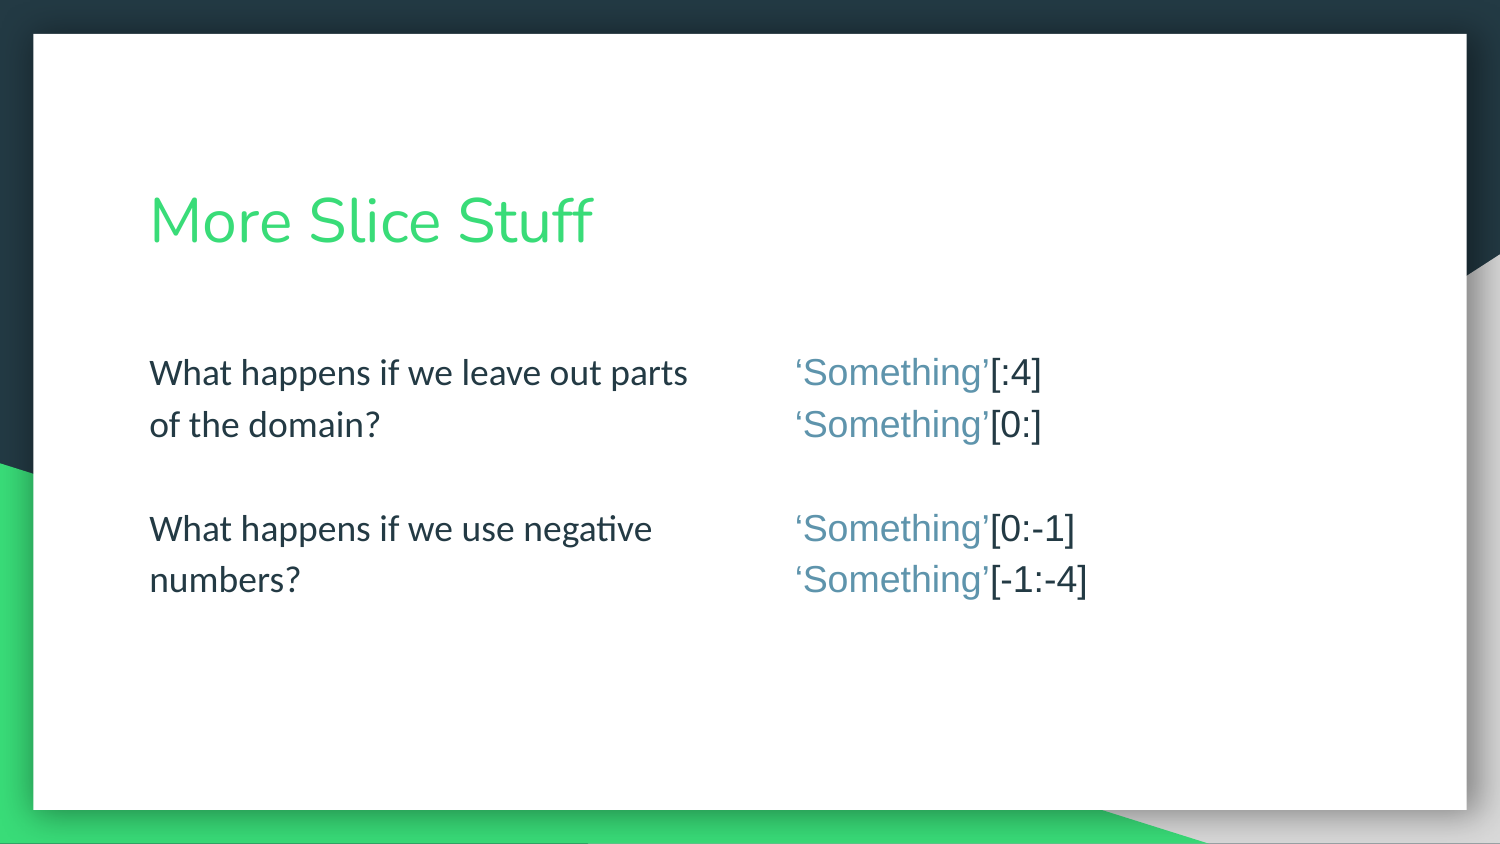

# More Slice Stuff
What happens if we leave out parts of the domain?

What happens if we use negative numbers?

‘Something’[:4]
‘Something’[0:]

‘Something’[0:-1]
‘Something’[-1:-4]